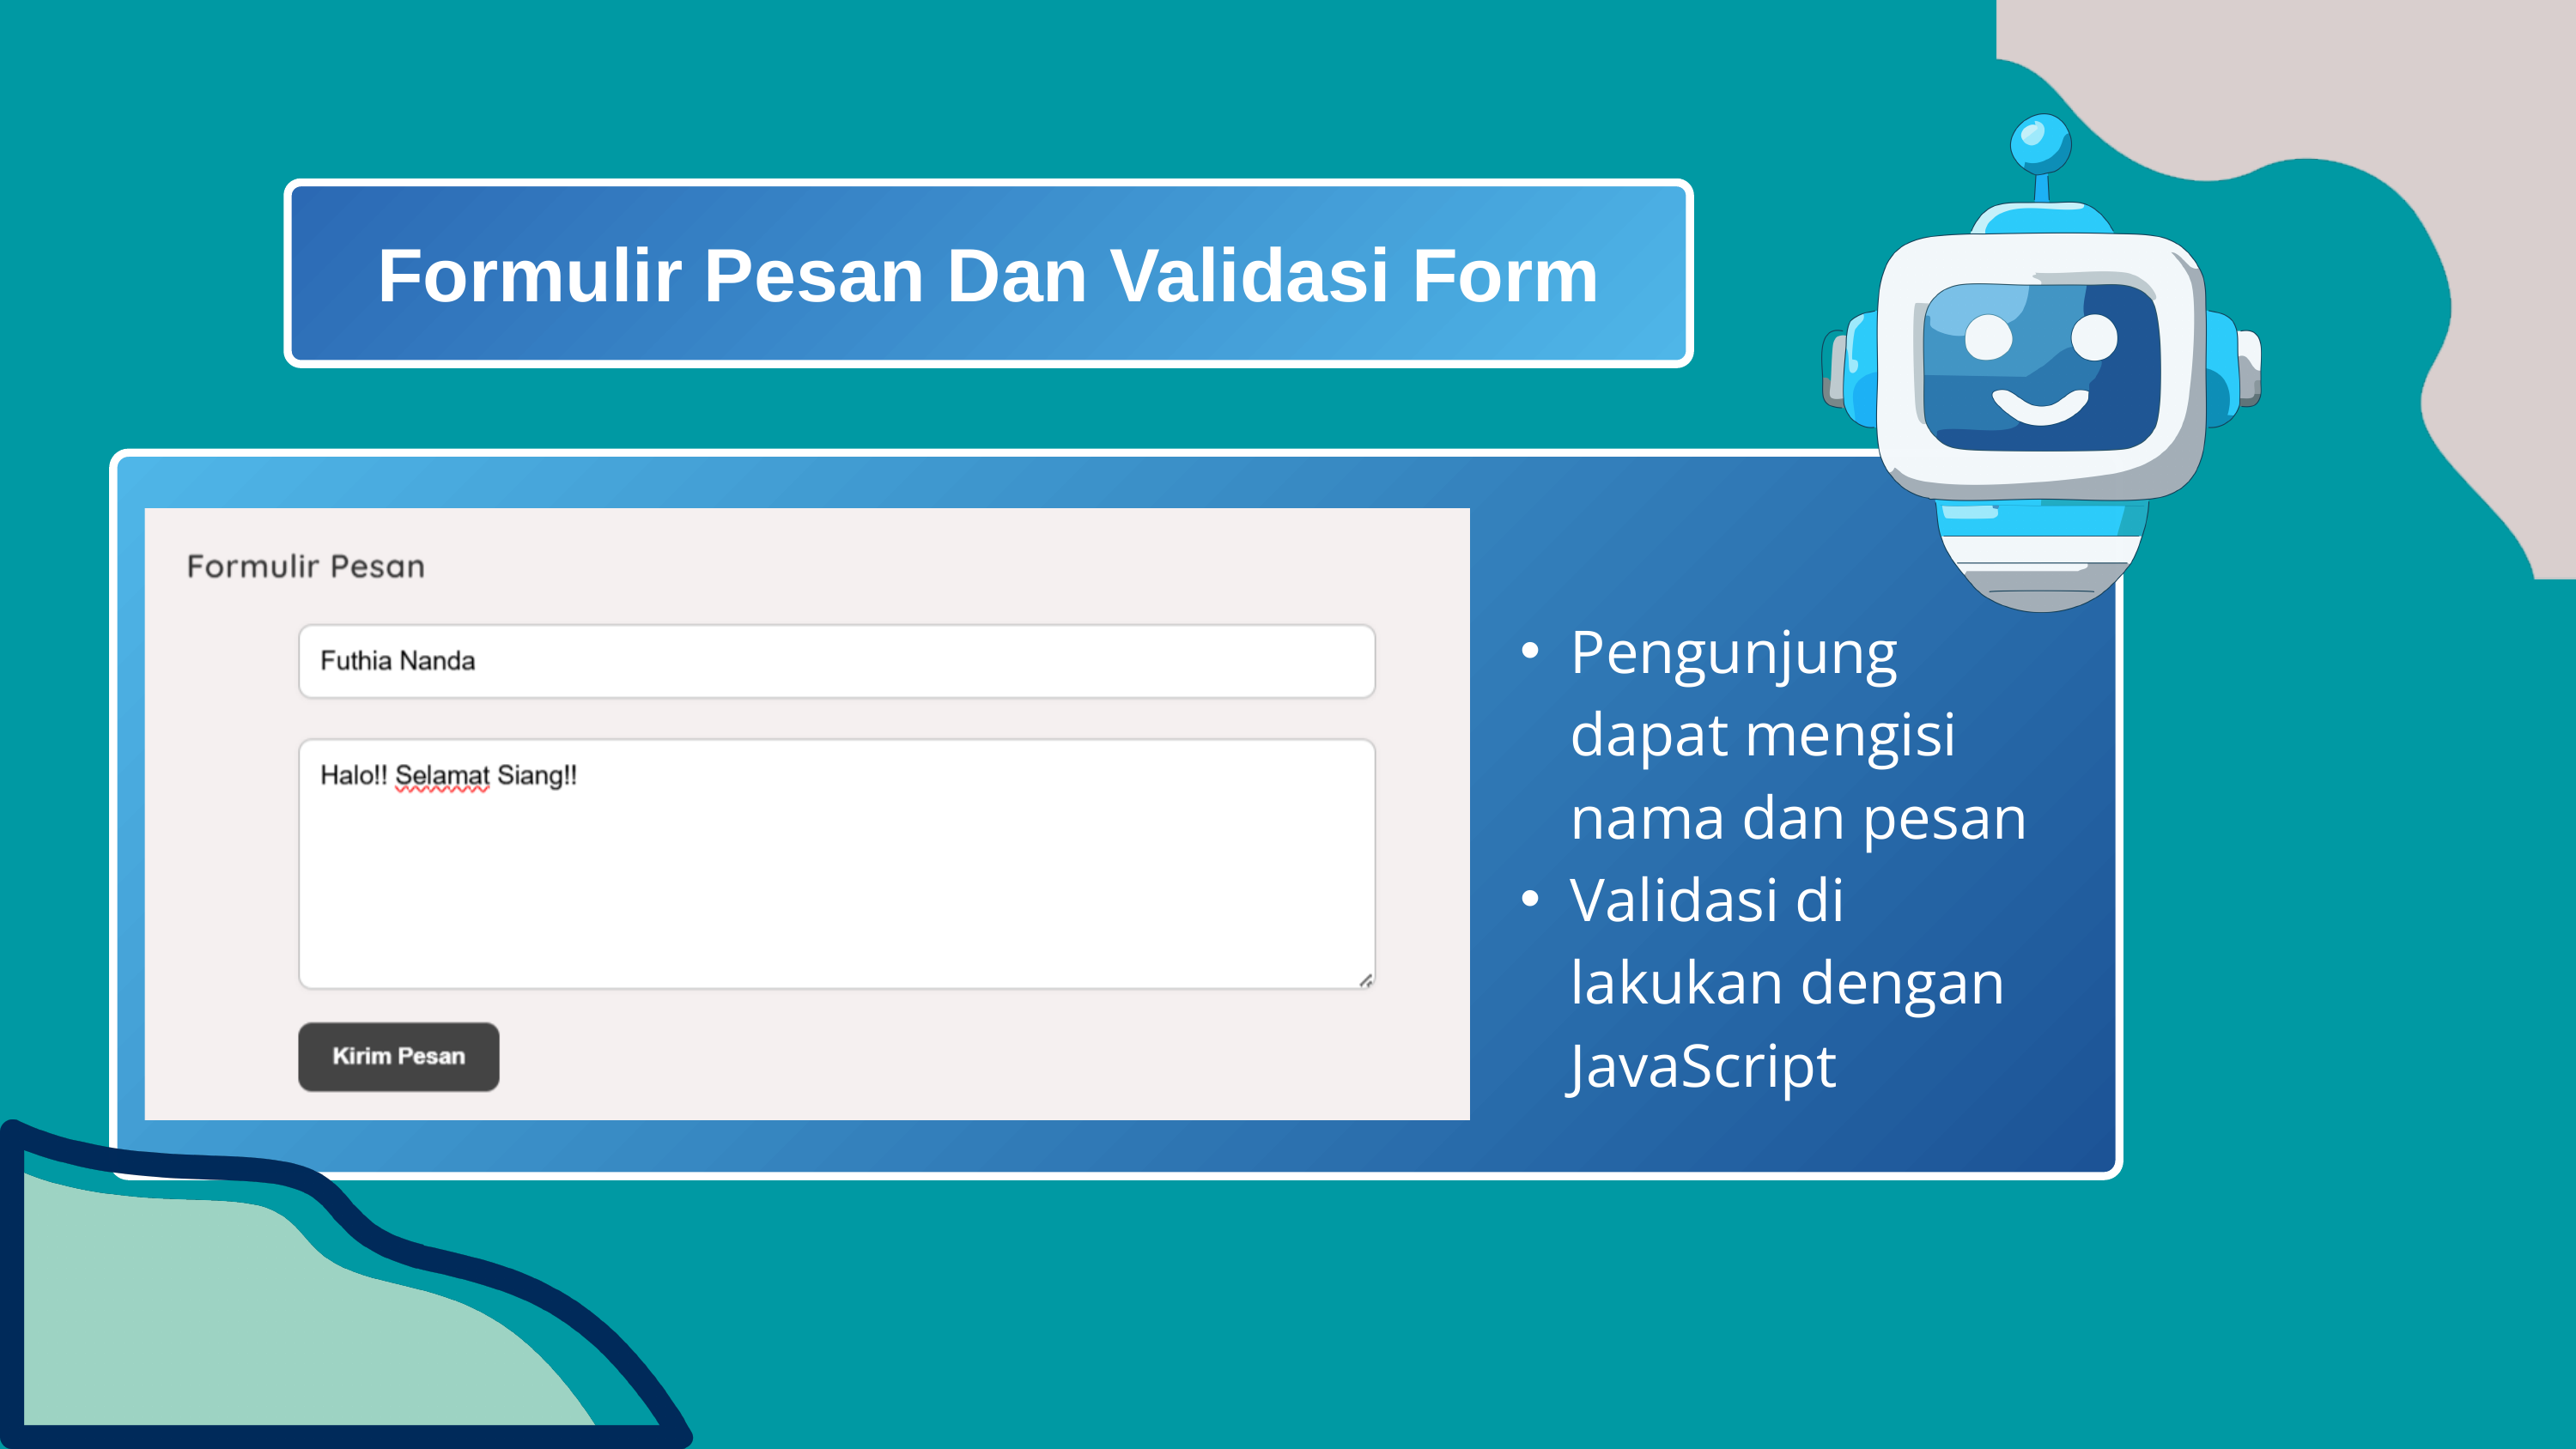

Formulir Pesan Dan Validasi Form

Pengunjung dapat mengisi nama dan pesan
Validasi di lakukan dengan JavaScript